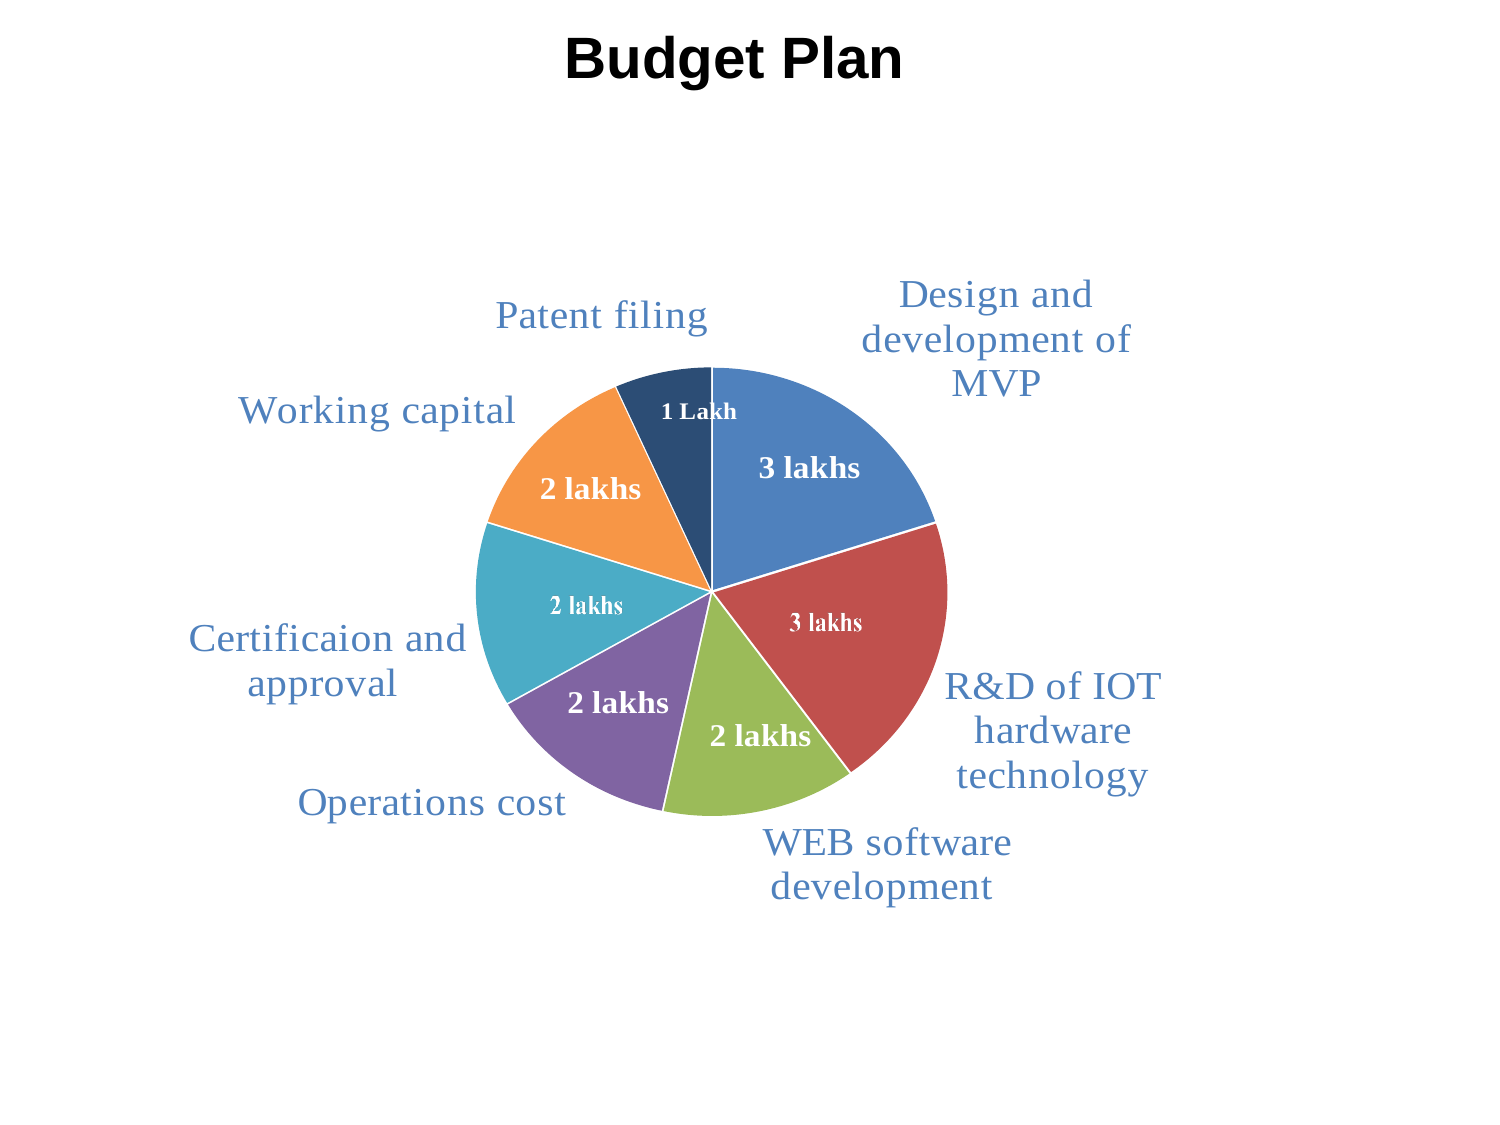

Budget Plan

### Chart

| Category | Amount used in lakhs |
|---|---|
| Design and development of MVP | 3.0 |
| R&D of IOT hardware technology | 3.0 |
| WEB software development  | 2.0 |
| Operations cost | 2.0 |
| Certificaion and approval  | 2.0 |
| Working capital | 2.0 |
| Patent filing  | 1.0 |